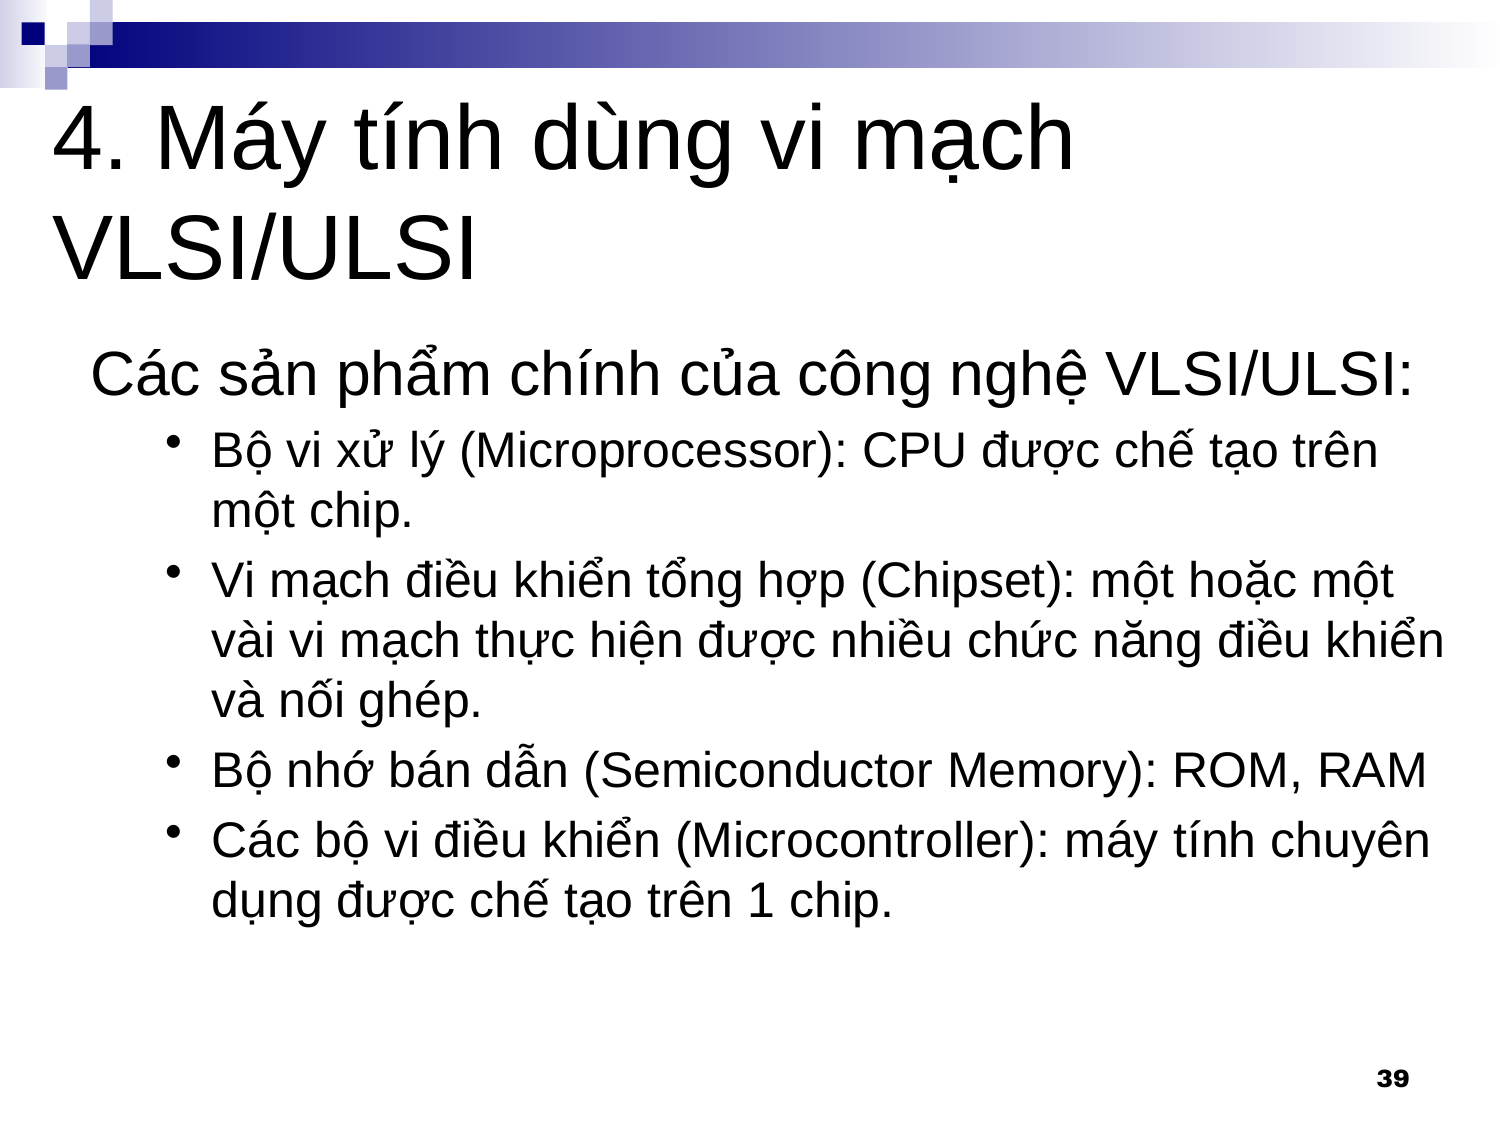

# 4. Máy tính dùng vi mạch VLSI/ULSI
Các sản phẩm chính của công nghệ VLSI/ULSI:
Bộ vi xử lý (Microprocessor): CPU được chế tạo trên một chip.
Vi mạch điều khiển tổng hợp (Chipset): một hoặc một vài vi mạch thực hiện được nhiều chức năng điều khiển và nối ghép.
Bộ nhớ bán dẫn (Semiconductor Memory): ROM, RAM
Các bộ vi điều khiển (Microcontroller): máy tính chuyên dụng được chế tạo trên 1 chip.
39